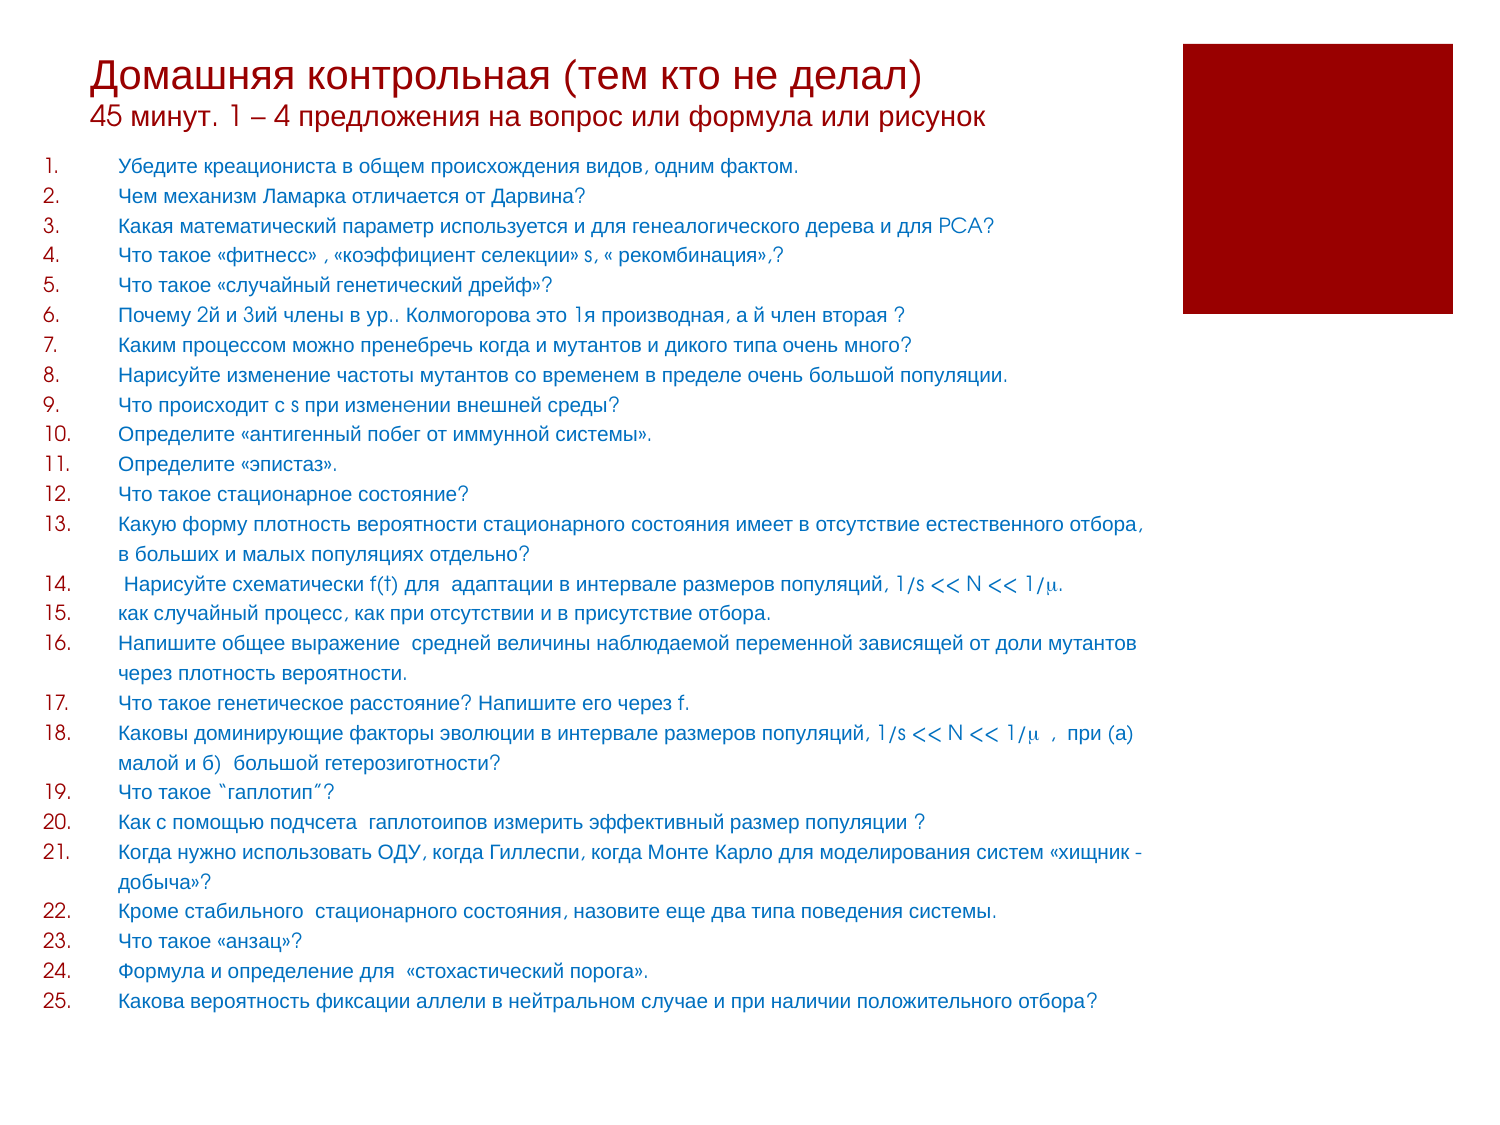

# Домашняя контрольная (тем кто не делал) 45 минут. 1 – 4 предложения на вопрос или формула или рисунок
Убедите креациониста в общем происхождения видов, одним фактом.
Чем механизм Ламарка отличается от Дарвина?
Какая математический параметр используется и для генеалогического дерева и для PCA?
Что такое «фитнесс» , «коэффициент селекции» s, « рекомбинация»,?
Что такое «случайный генетический дрейф»?
Почему 2й и 3ий члены в ур.. Колмогорова это 1я производная, а й член вторая ?
Каким процессом можно пренебречь когда и мутантов и дикого типа очень много?
Нарисуйте изменение частоты мутантов со временем в пределе очень большой популяции.
Что происходит с s при изменeнии внешней среды?
Определите «антигенный побег от иммунной системы».
Определите «эпистаз».
Что такое стационарное состояние?
Какую форму плотность вероятности стационарного состояния имеет в отсутствие естественного отбора, в больших и малых популяциях отдельно?
 Нарисуйте схематически f(t) для  адаптации в интервале размеров популяций, 1/s << N << 1/μ.
как случайный процесс, как при отсутствии и в присутствие отбора.
Напишите общее выражение  средней величины наблюдаемой переменной зависящей от доли мутантов через плотность вероятности.
Что такое генетическое расстояние? Напишите его через f.
Каковы доминирующие факторы эволюции в интервале размеров популяций, 1/s << N << 1/μ ,  при (а) малой и б)  большой гетерозиготности?
Что такое “гаплотип”?
Как с помощью подчсета  гаплотоипов измерить эффективный размер популяции ?
Когда нужно использовать ОДУ, когда Гиллеспи, когда Монте Карло для моделирования систем «хищник -добыча»?
Кроме стабильного  стационарного состояния, назовите еще два типа поведения системы.
Что такое «анзац»?
Формула и определение для  «стохастический порога».
Какова вероятность фиксации аллели в нейтральном случае и при наличии положительного отбора?